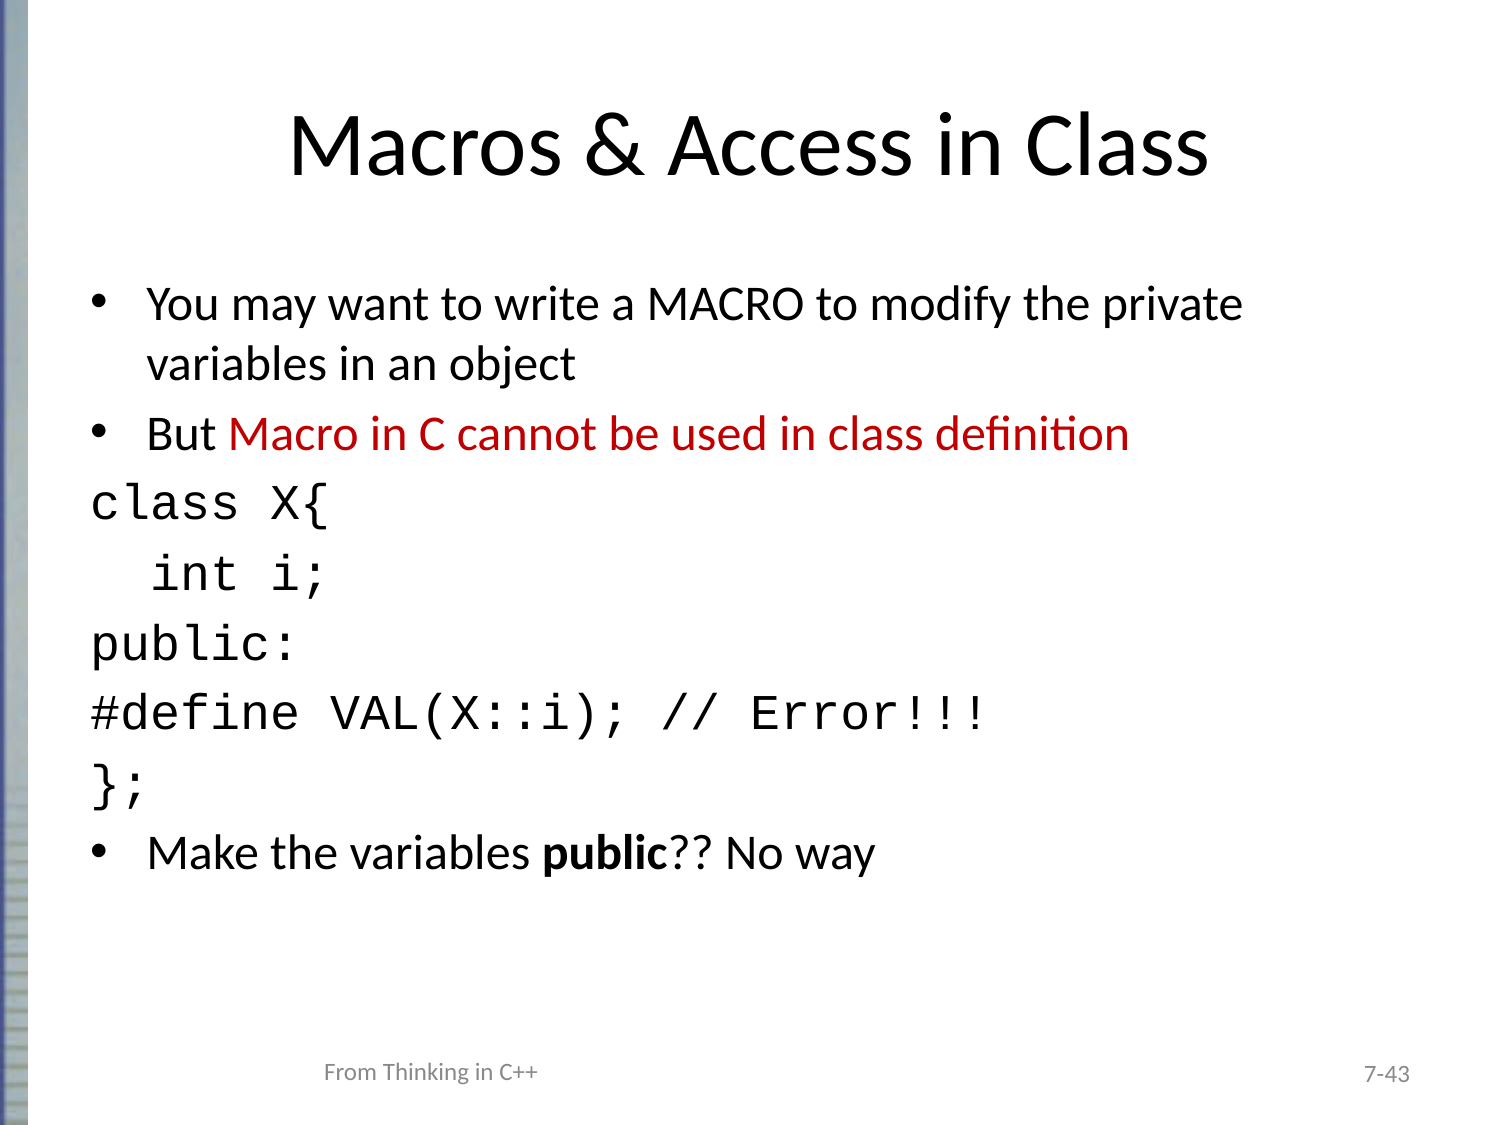

# Macros & Access in Class
You may want to write a MACRO to modify the private variables in an object
But Macro in C cannot be used in class definition
class X{
  int i;
public:
#define VAL(X::i); // Error!!!
};
Make the variables public?? No way
From Thinking in C++
7-43